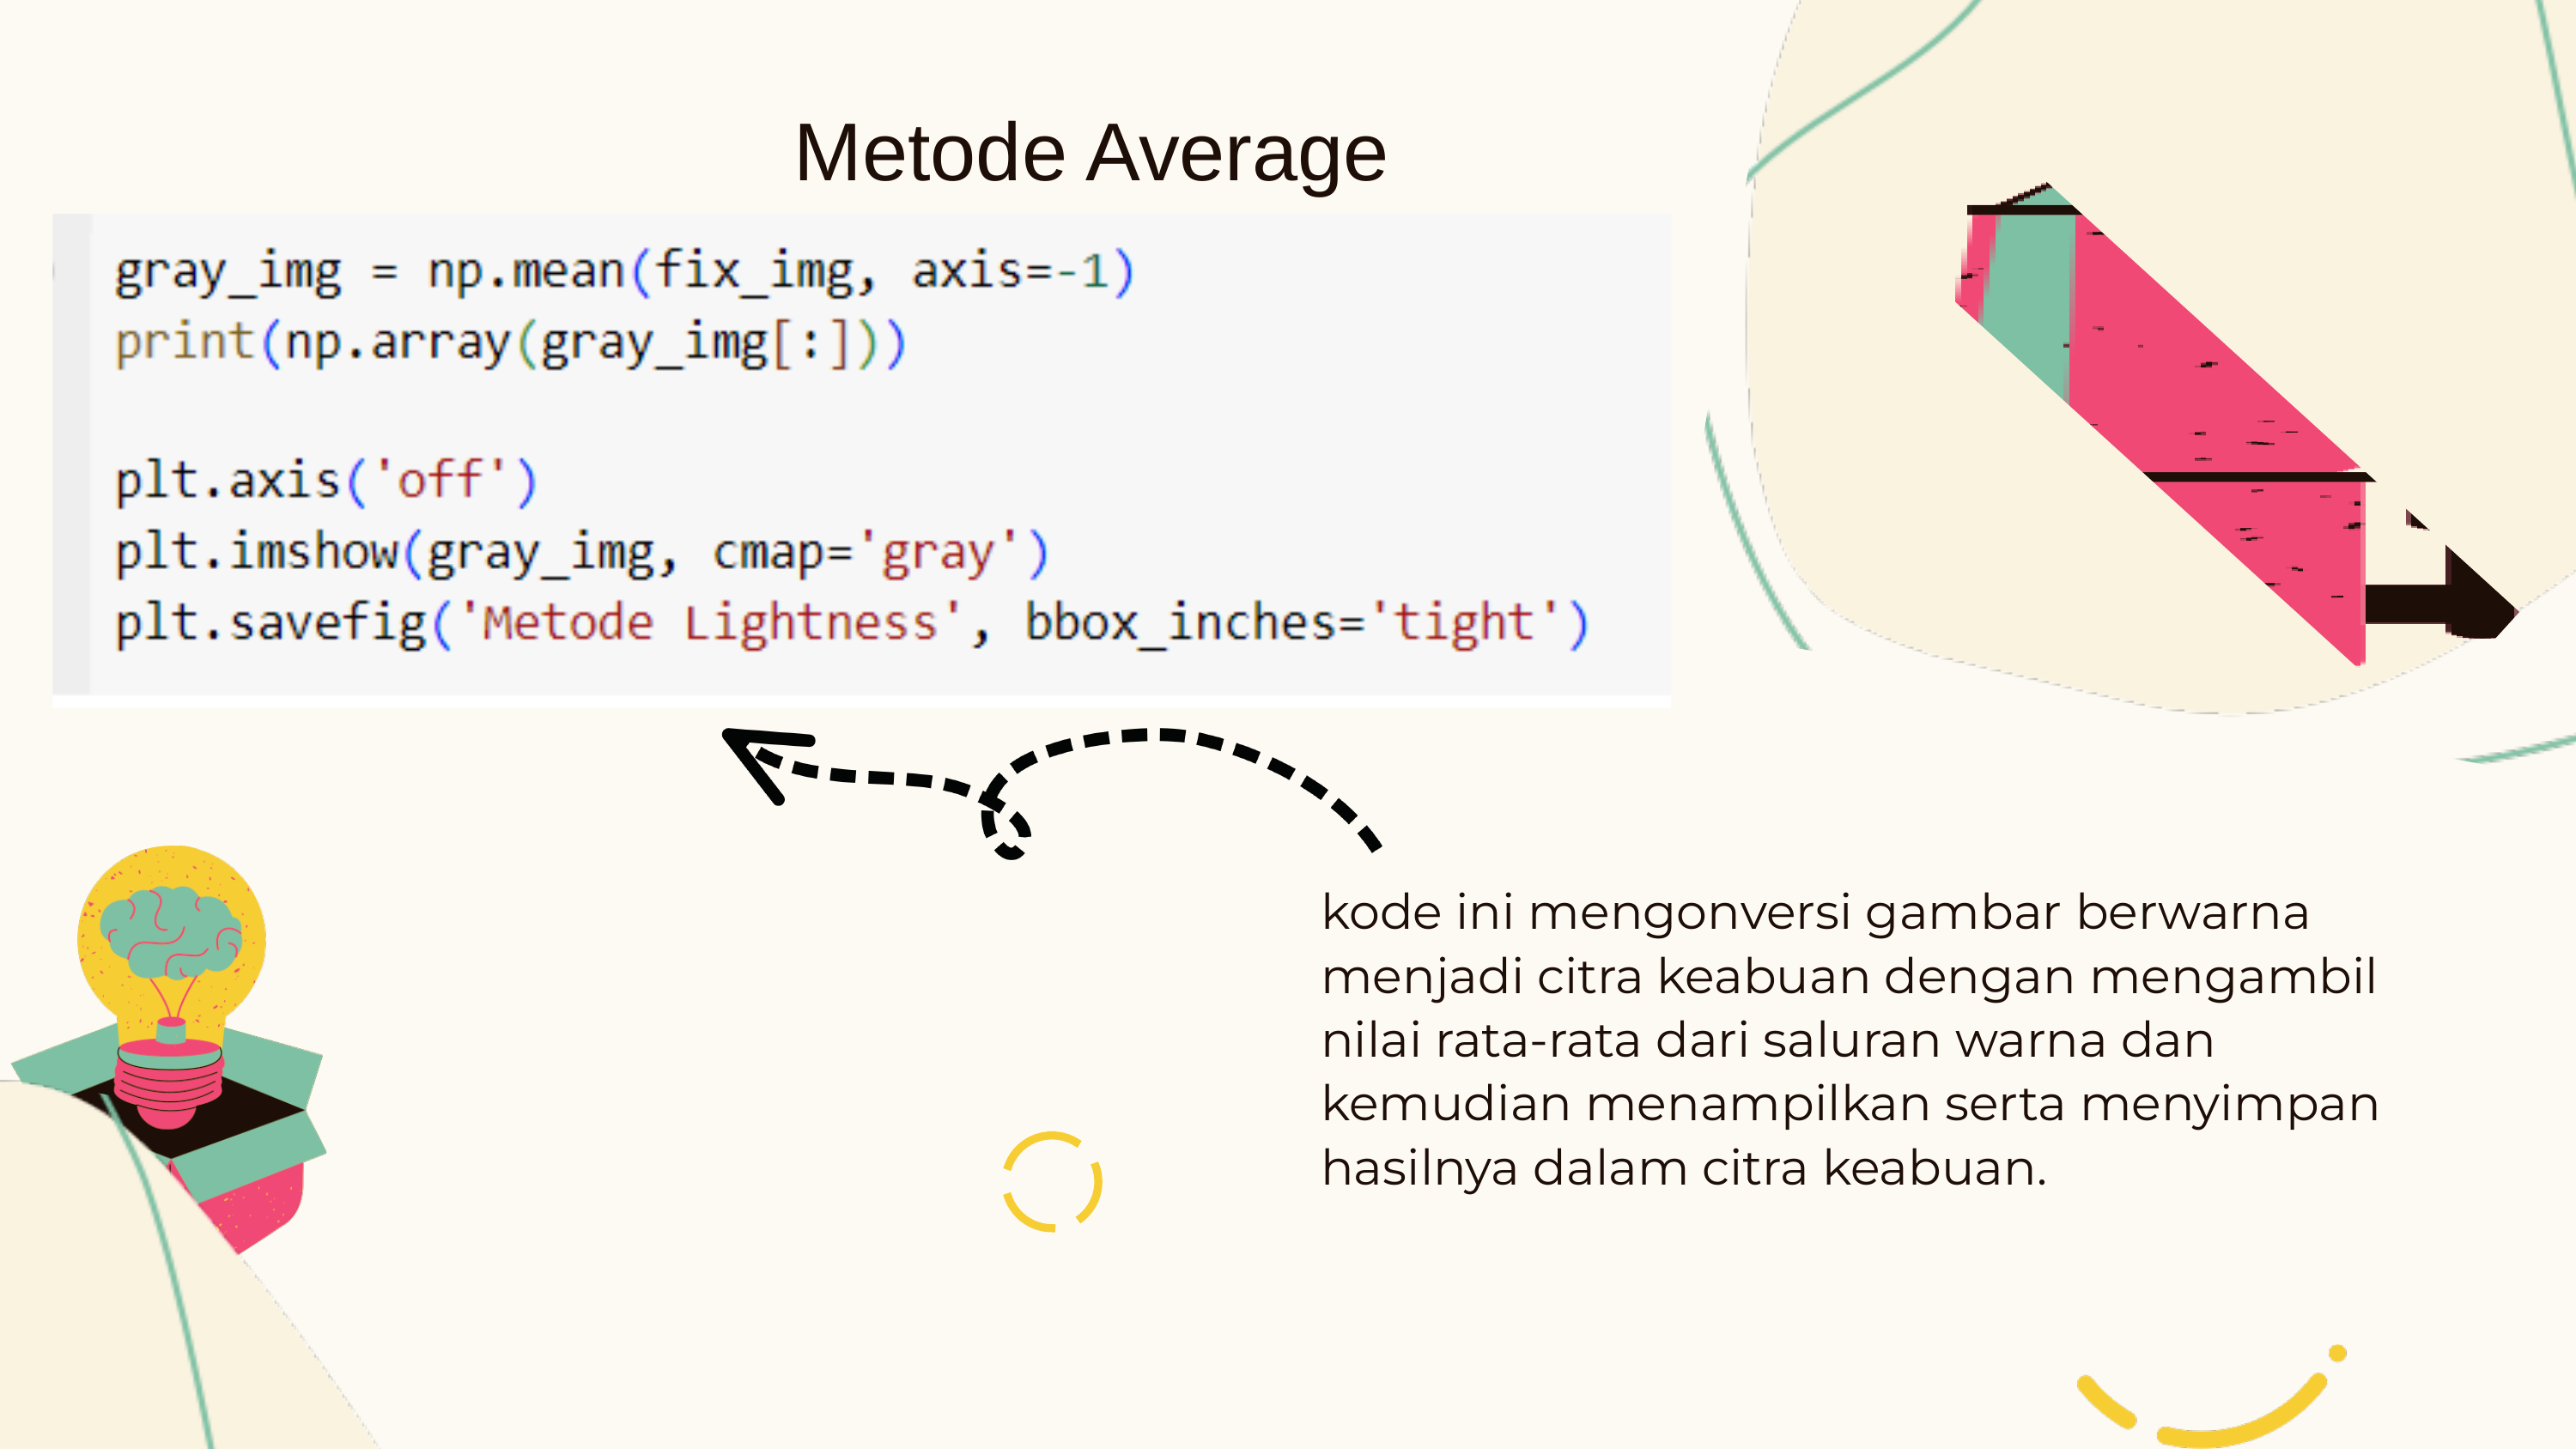

Metode Average

kode ini mengonversi gambar berwarna menjadi citra keabuan dengan mengambil nilai rata-rata dari saluran warna dan kemudian menampilkan serta menyimpan hasilnya dalam citra keabuan.